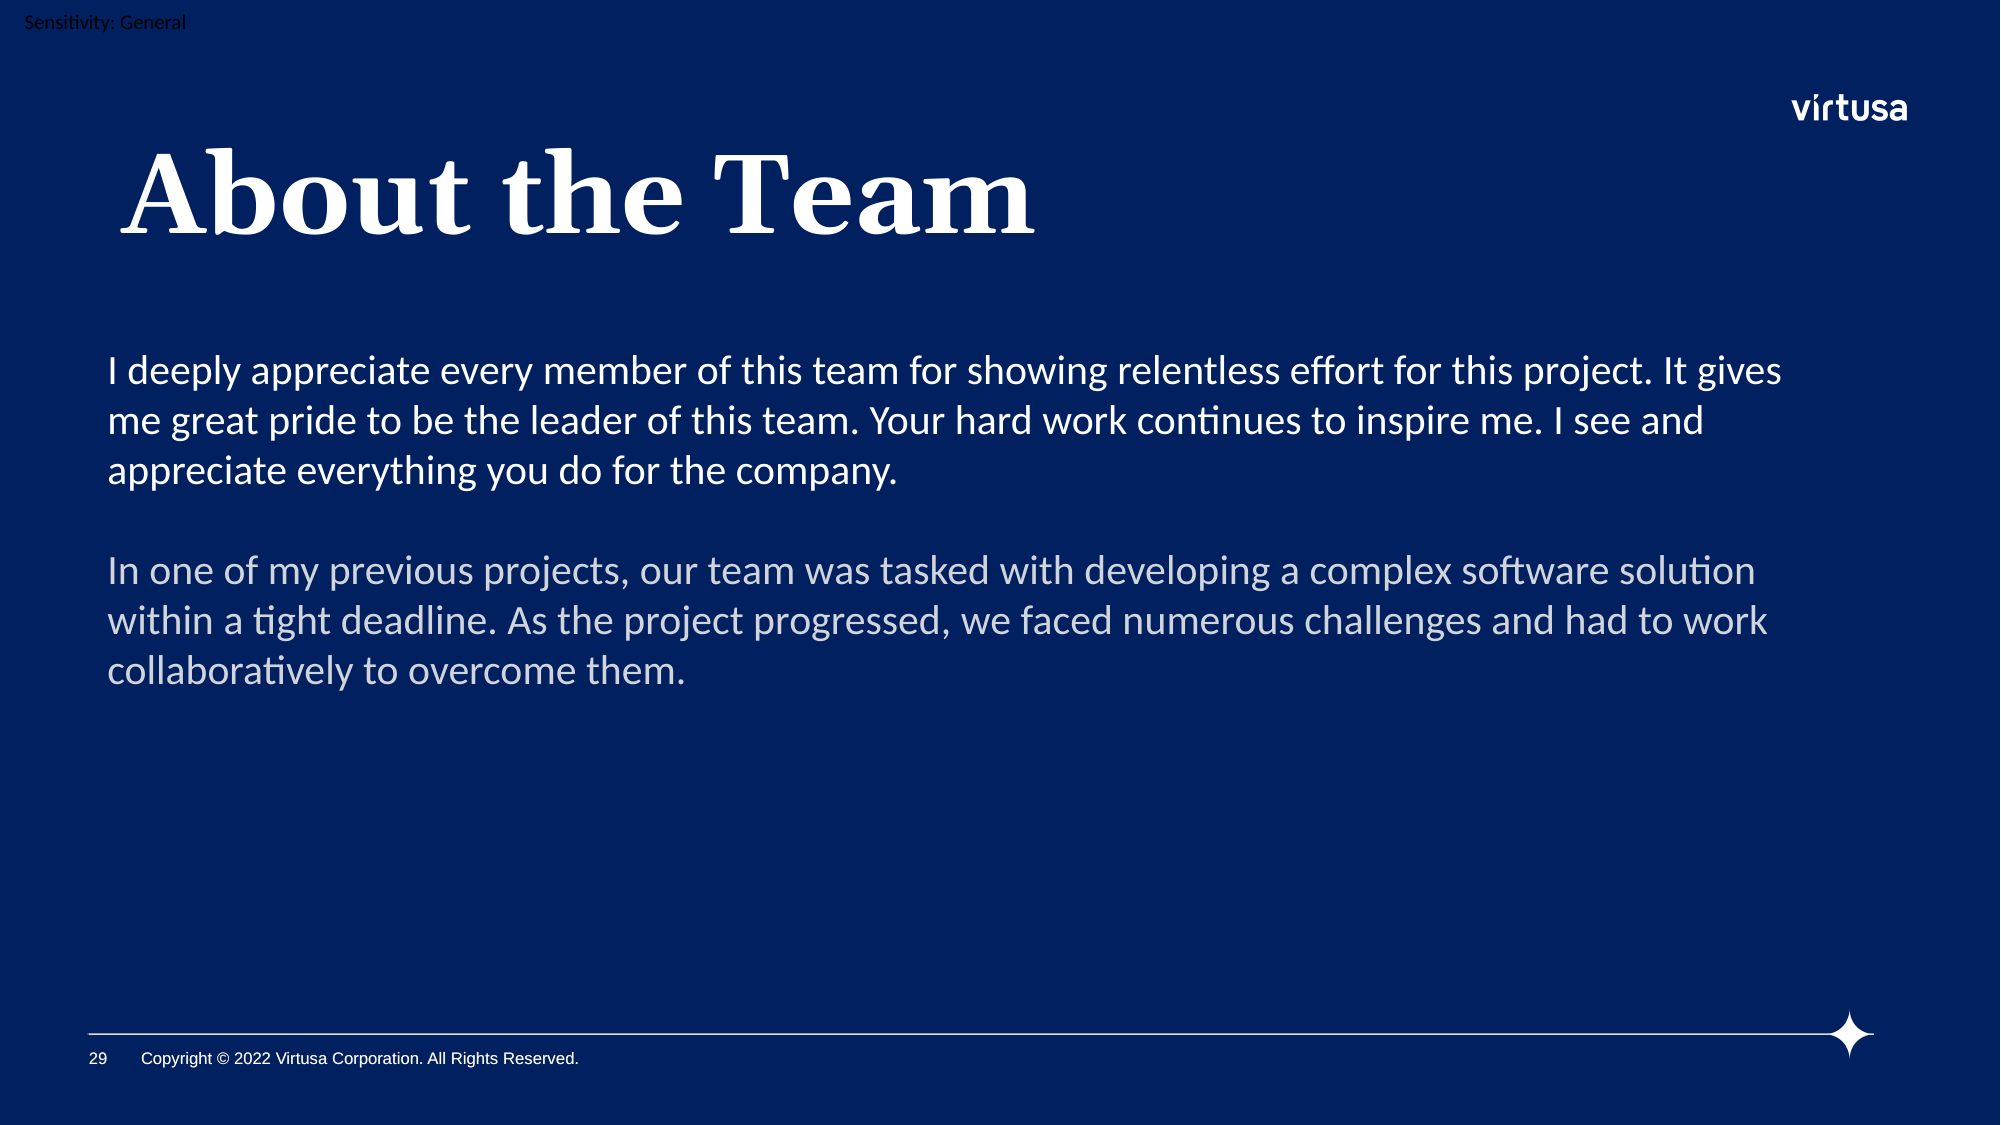

# About the Team
I deeply appreciate every member of this team for showing relentless effort for this project. It gives me great pride to be the leader of this team. Your hard work continues to inspire me. I see and appreciate everything you do for the company.

In one of my previous projects, our team was tasked with developing a complex software solution within a tight deadline. As the project progressed, we faced numerous challenges and had to work collaboratively to overcome them.